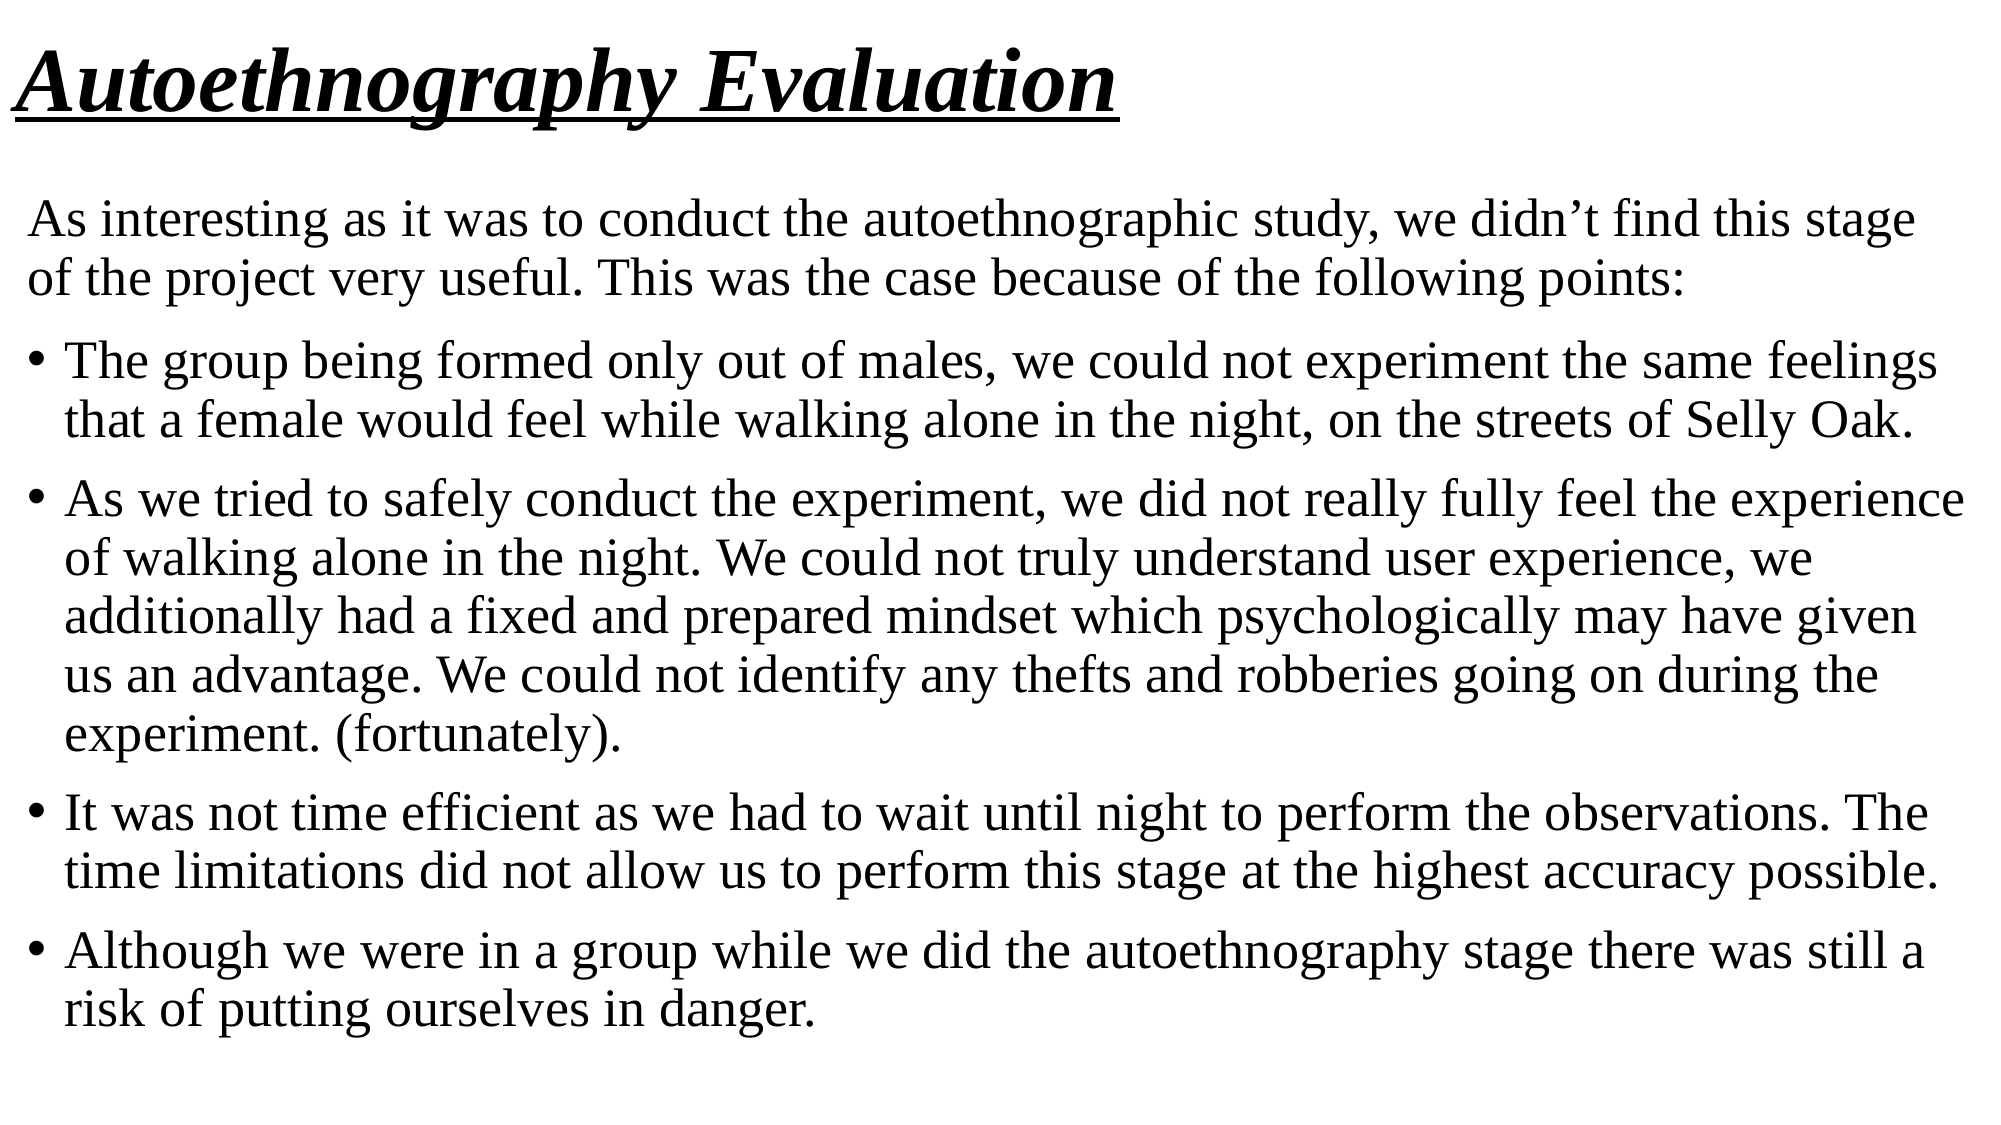

# Autoethnography Evaluation
As interesting as it was to conduct the autoethnographic study, we didn’t find this stage of the project very useful. This was the case because of the following points:
The group being formed only out of males, we could not experiment the same feelings that a female would feel while walking alone in the night, on the streets of Selly Oak.
As we tried to safely conduct the experiment, we did not really fully feel the experience of walking alone in the night. We could not truly understand user experience, we additionally had a fixed and prepared mindset which psychologically may have given us an advantage. We could not identify any thefts and robberies going on during the experiment. (fortunately).
It was not time efficient as we had to wait until night to perform the observations. The time limitations did not allow us to perform this stage at the highest accuracy possible.
Although we were in a group while we did the autoethnography stage there was still a risk of putting ourselves in danger.